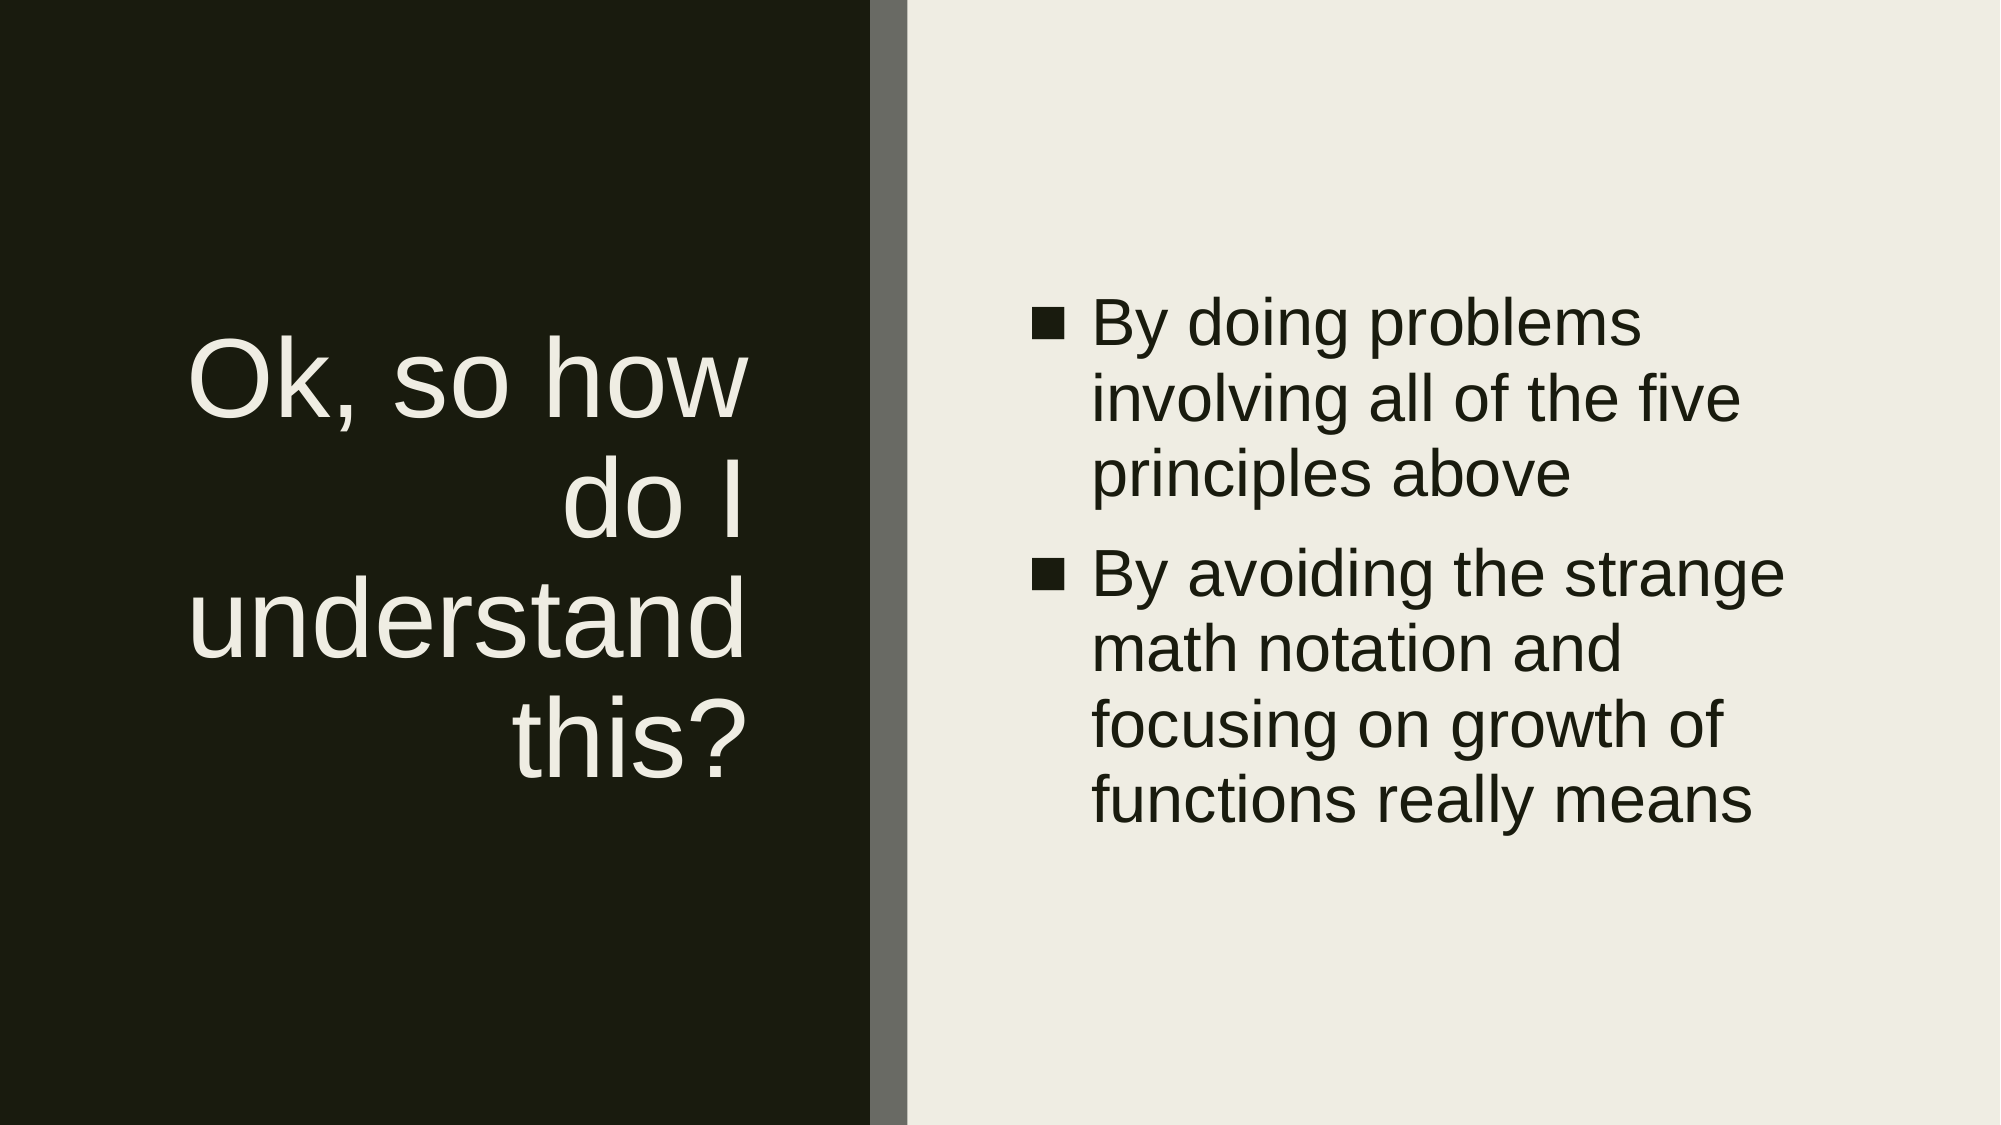

# Ok, so how do I understand this?
By doing problems involving all of the five principles above
By avoiding the strange math notation and focusing on growth of functions really means